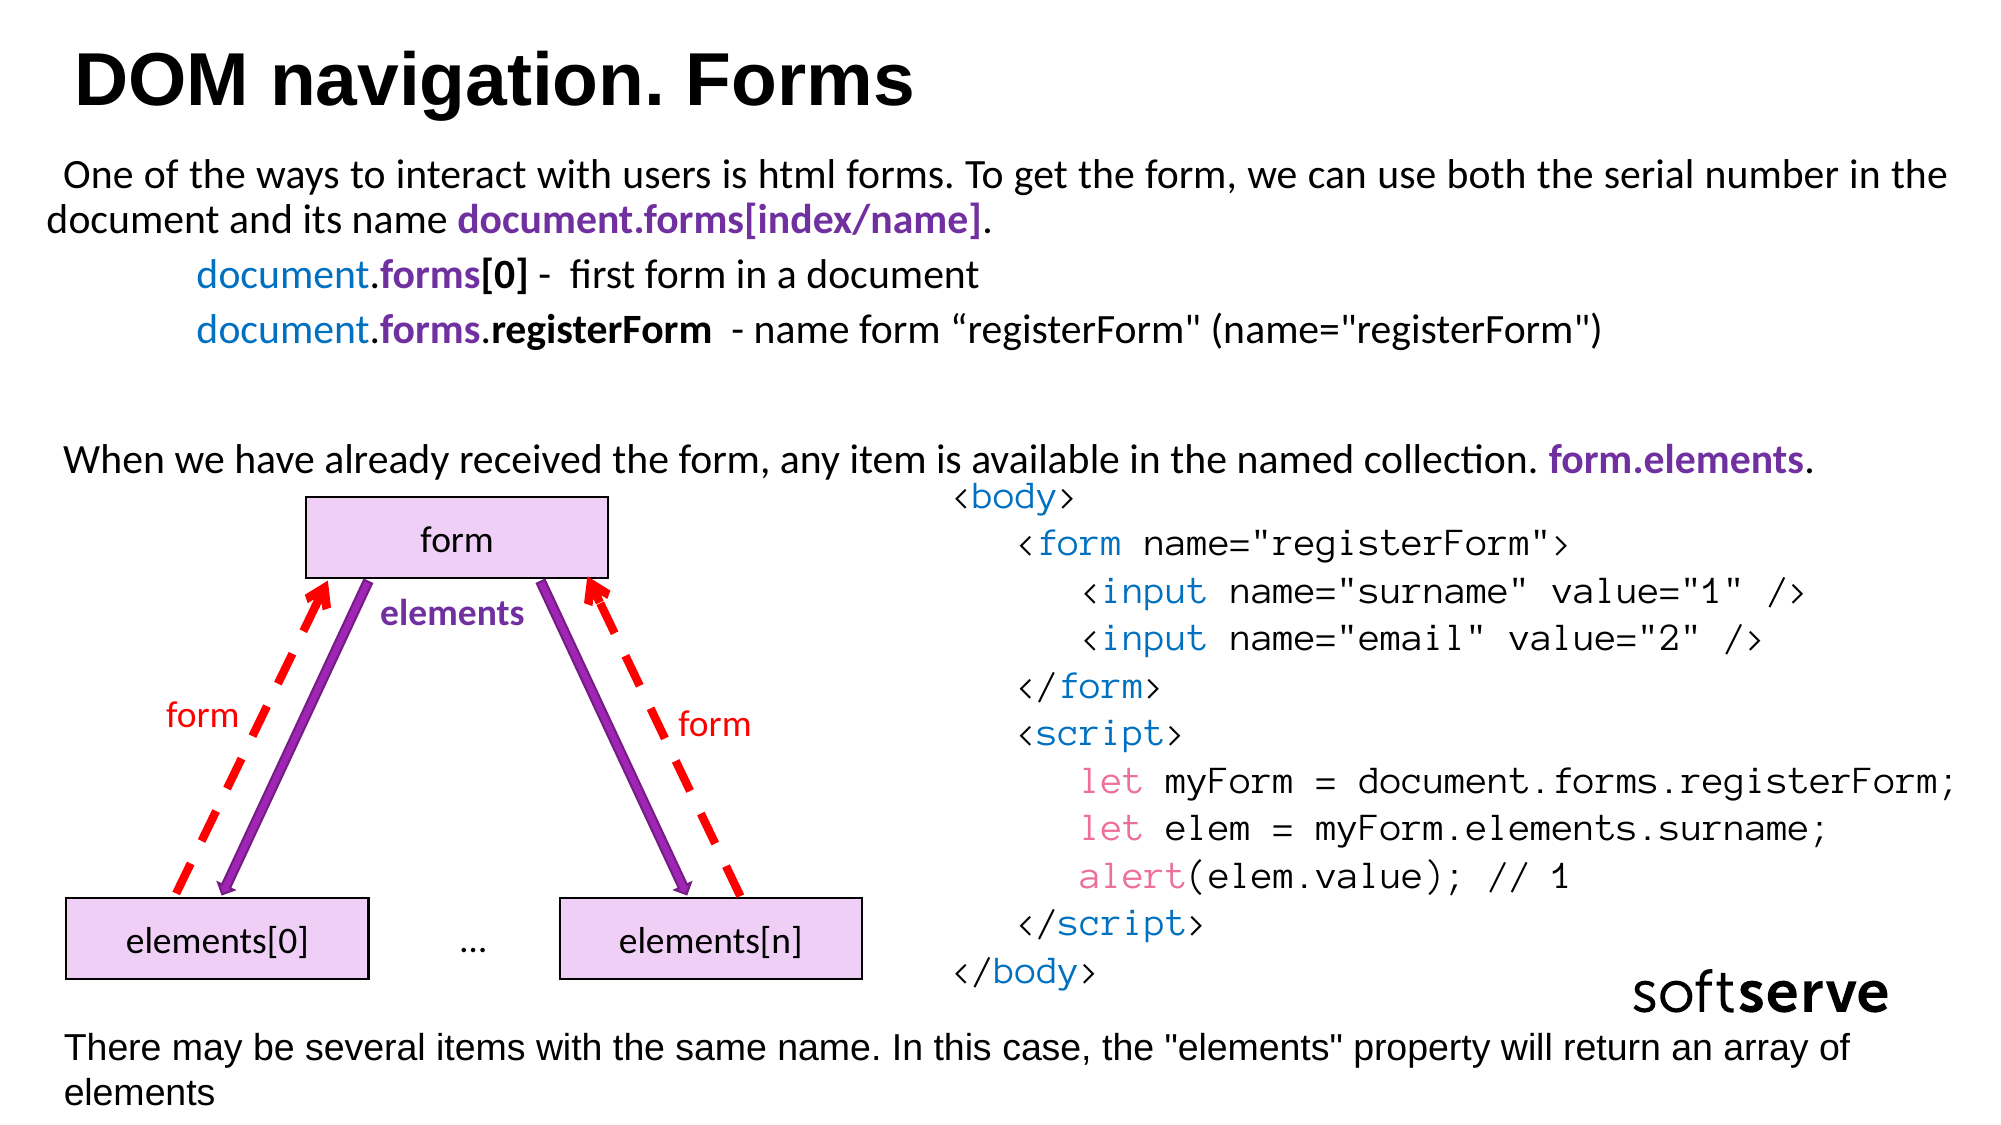

# DOM navigation. Forms
One of the ways to interact with users is html forms. To get the form, we can use both the serial number in the document and its name document.forms[index/name].
document.forms[0] -  first form in a document
document.forms.registerForm  - name form “registerForm" (name="registerForm")

When we have already received the form, any item is available in the named collection. form.elements.
<body>
   <form name="registerForm">
      <input name="surname" value="1" />
      <input name="email" value="2" />
   </form>
   <script>
      let myForm = document.forms.registerForm;
      let elem = myForm.elements.surname;
      alert(elem.value); // 1
   </script>
</body>
form

elements
form
form
elements[0]
elements[n]
…
There may be several items with the same name. In this case, the "elements" property will return an array of elements